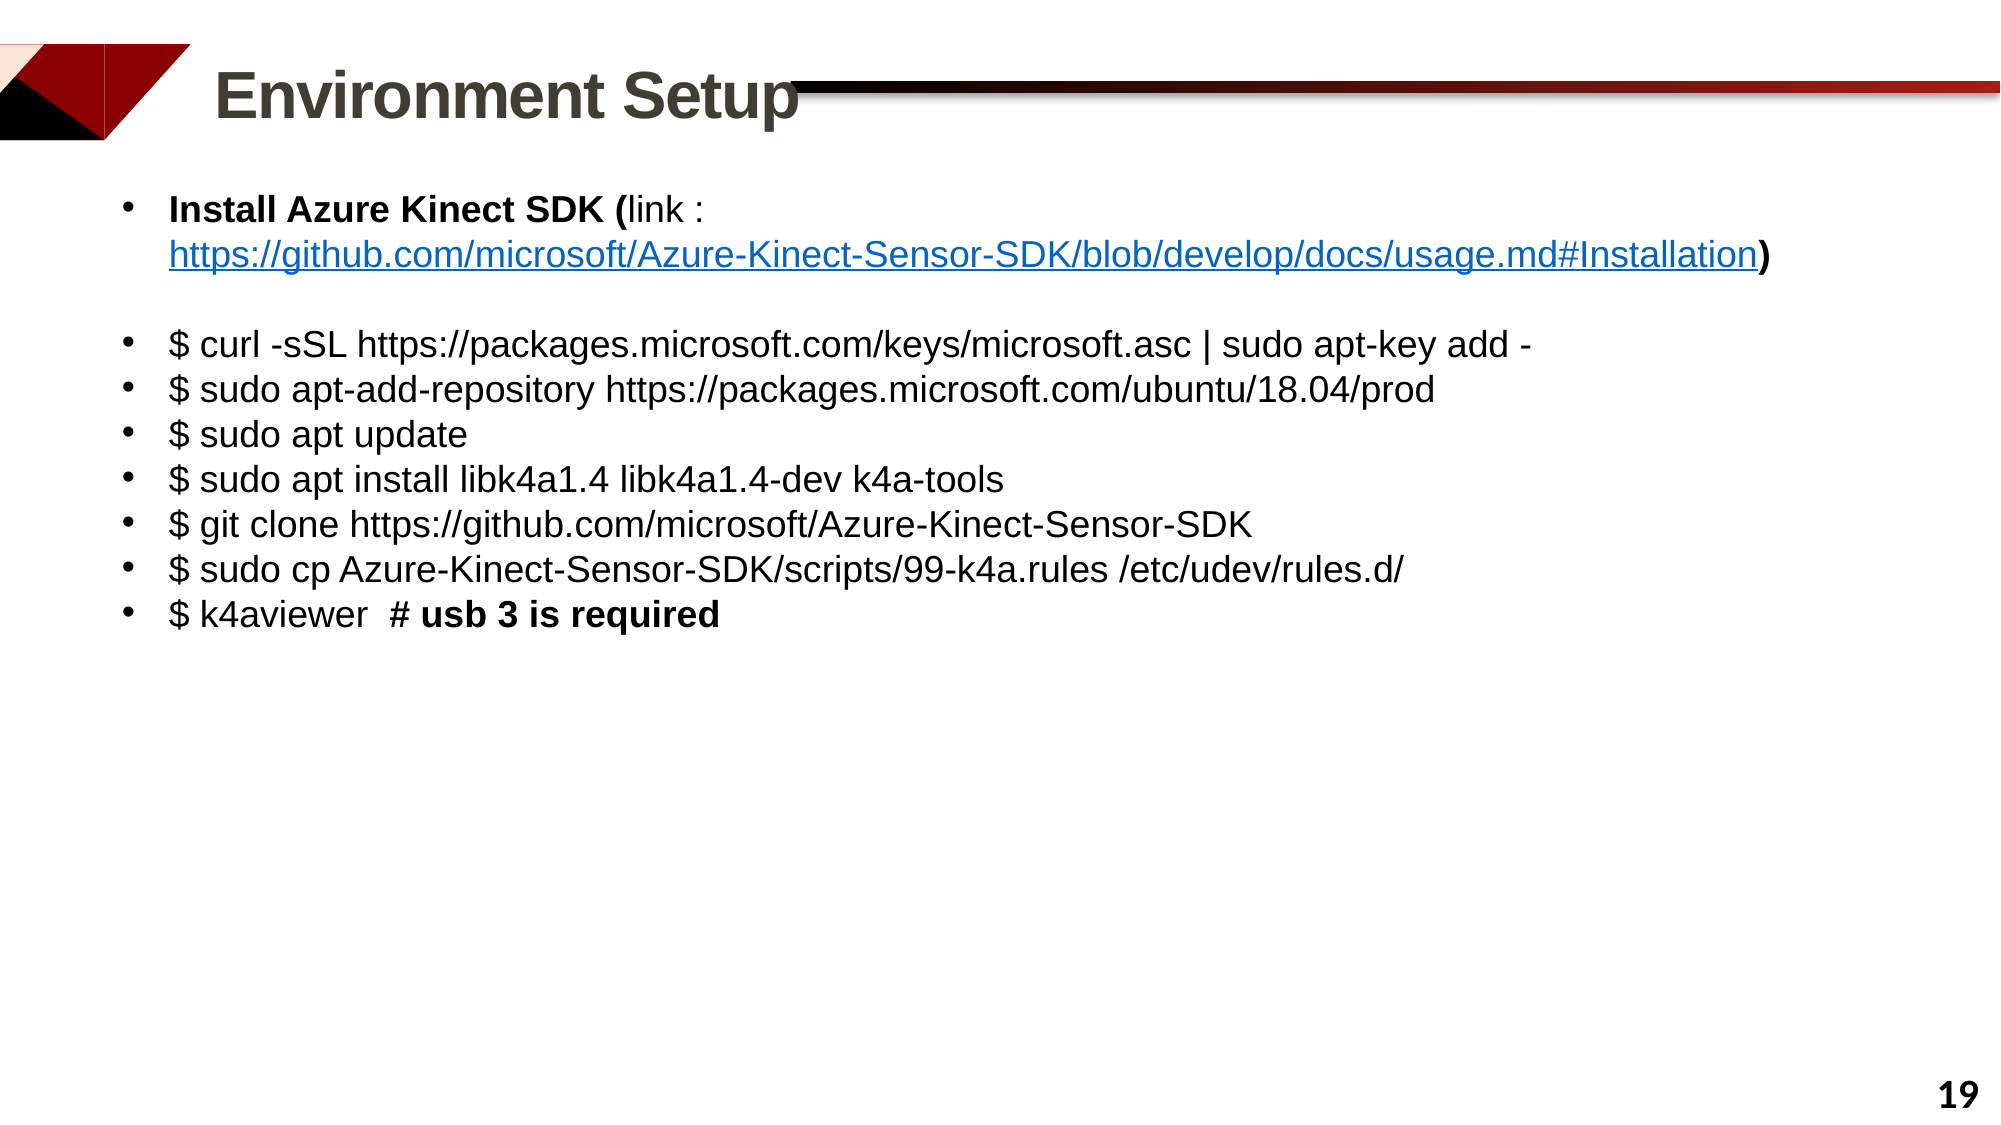

Environment Setup

Install Azure Kinect SDK (link : https://github.com/microsoft/Azure-Kinect-Sensor-SDK/blob/develop/docs/usage.md#Installation)

$ curl -sSL https://packages.microsoft.com/keys/microsoft.asc | sudo apt-key add -
$ sudo apt-add-repository https://packages.microsoft.com/ubuntu/18.04/prod
$ sudo apt update
$ sudo apt install libk4a1.4 libk4a1.4-dev k4a-tools
$ git clone https://github.com/microsoft/Azure-Kinect-Sensor-SDK
$ sudo cp Azure-Kinect-Sensor-SDK/scripts/99-k4a.rules /etc/udev/rules.d/
$ k4aviewer  # usb 3 is required

19